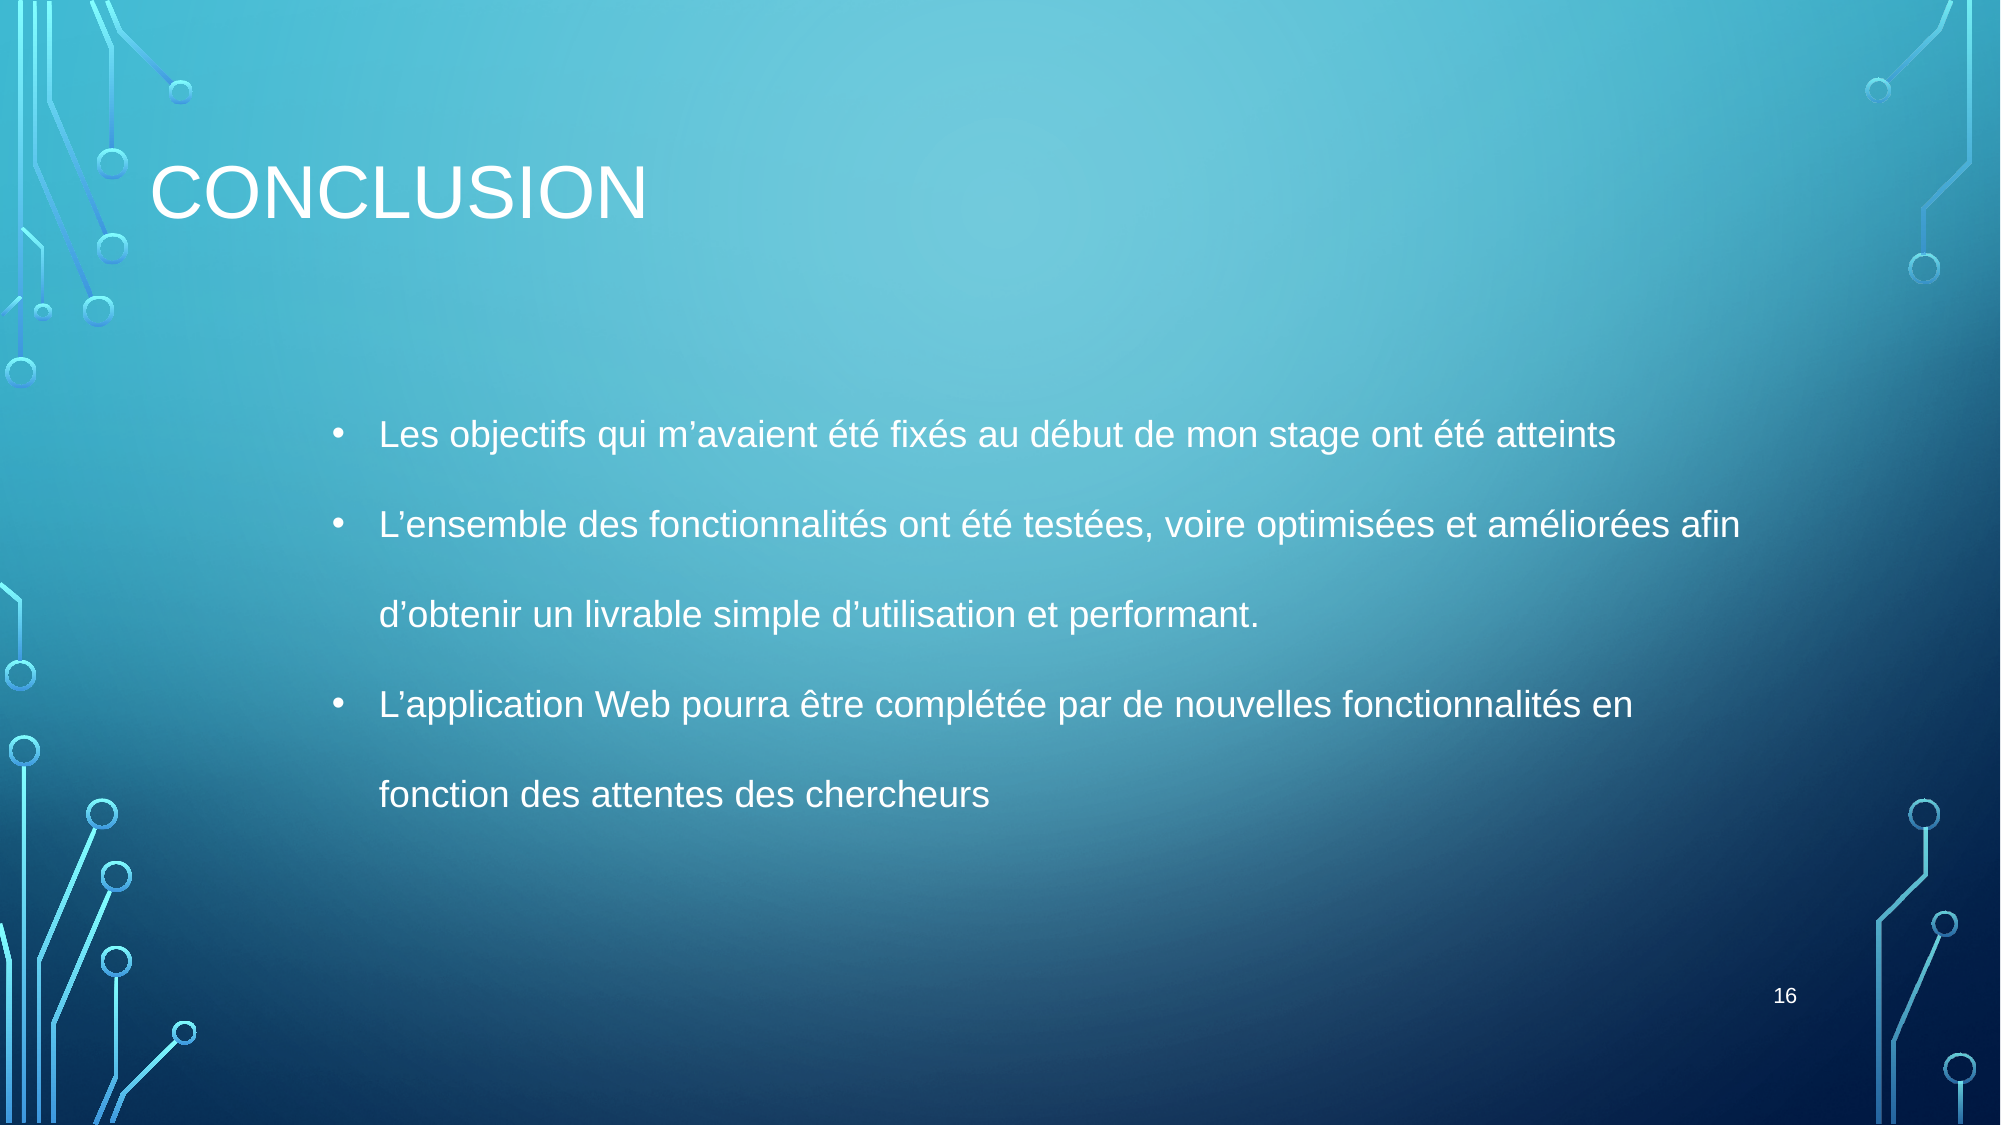

# Conclusion
Les objectifs qui m’avaient été fixés au début de mon stage ont été atteints
L’ensemble des fonctionnalités ont été testées, voire optimisées et améliorées afin d’obtenir un livrable simple d’utilisation et performant.
L’application Web pourra être complétée par de nouvelles fonctionnalités en fonction des attentes des chercheurs
16